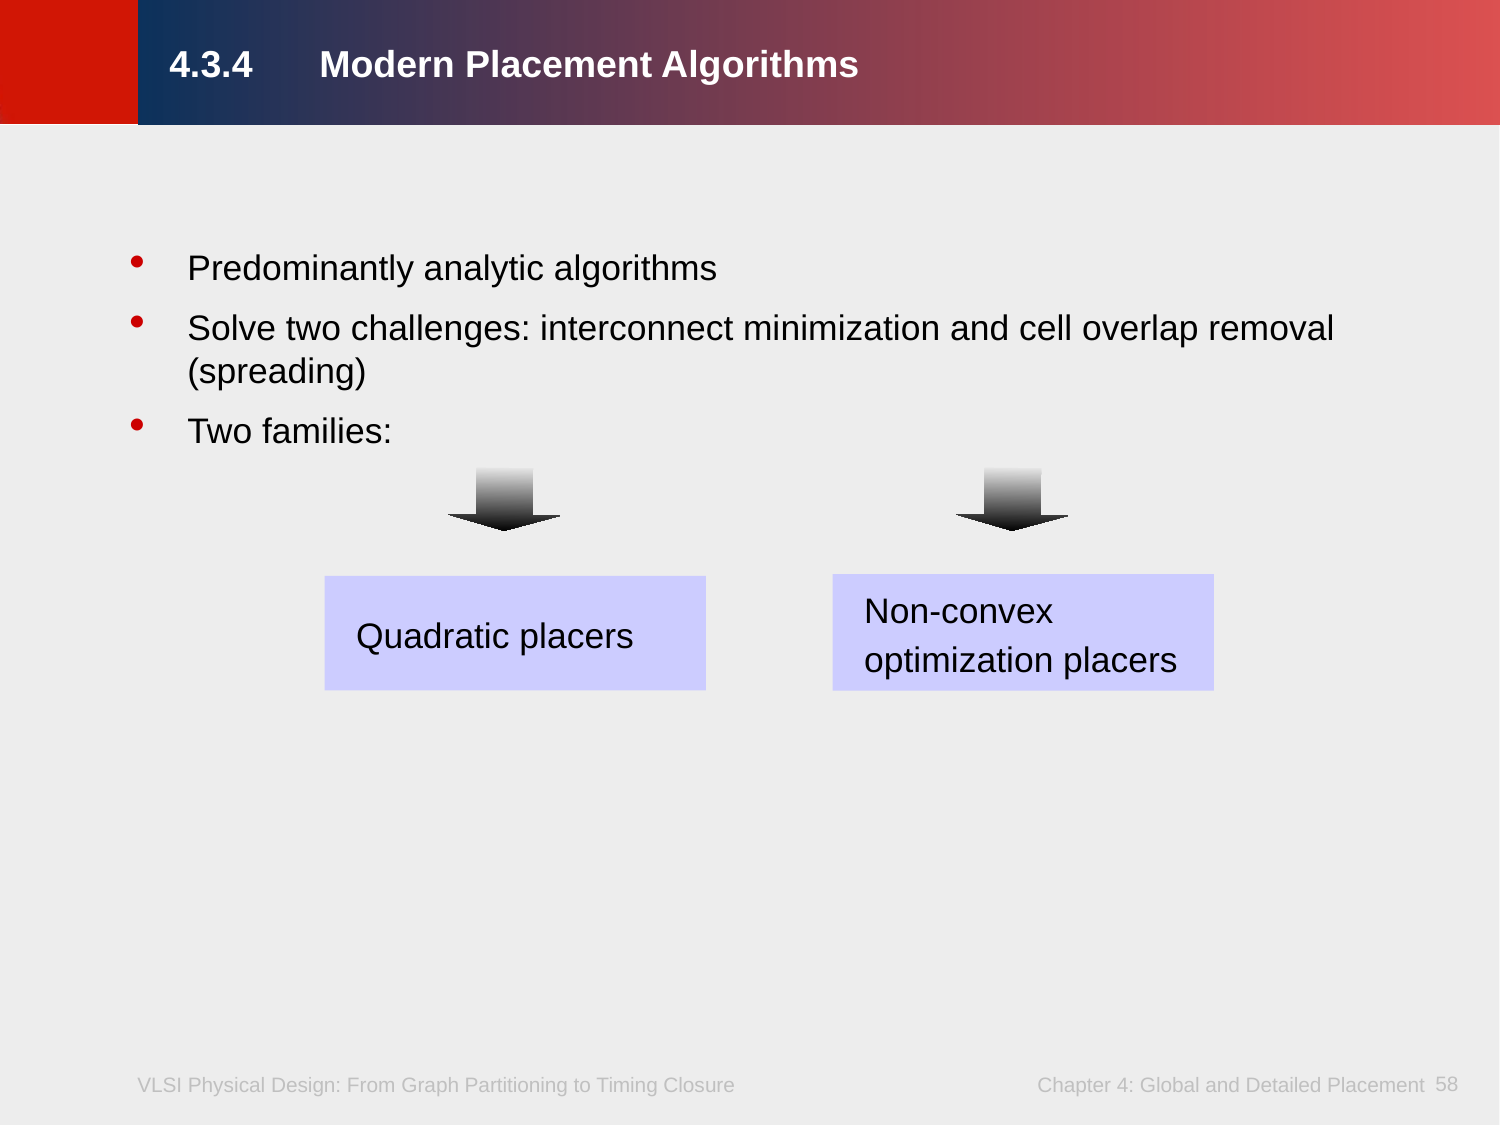

# 4.3.4	Modern Placement Algorithms
Predominantly analytic algorithms
Solve two challenges: interconnect minimization and cell overlap removal (spreading)
Two families:

Non-convex
optimization placers
Quadratic placers
58